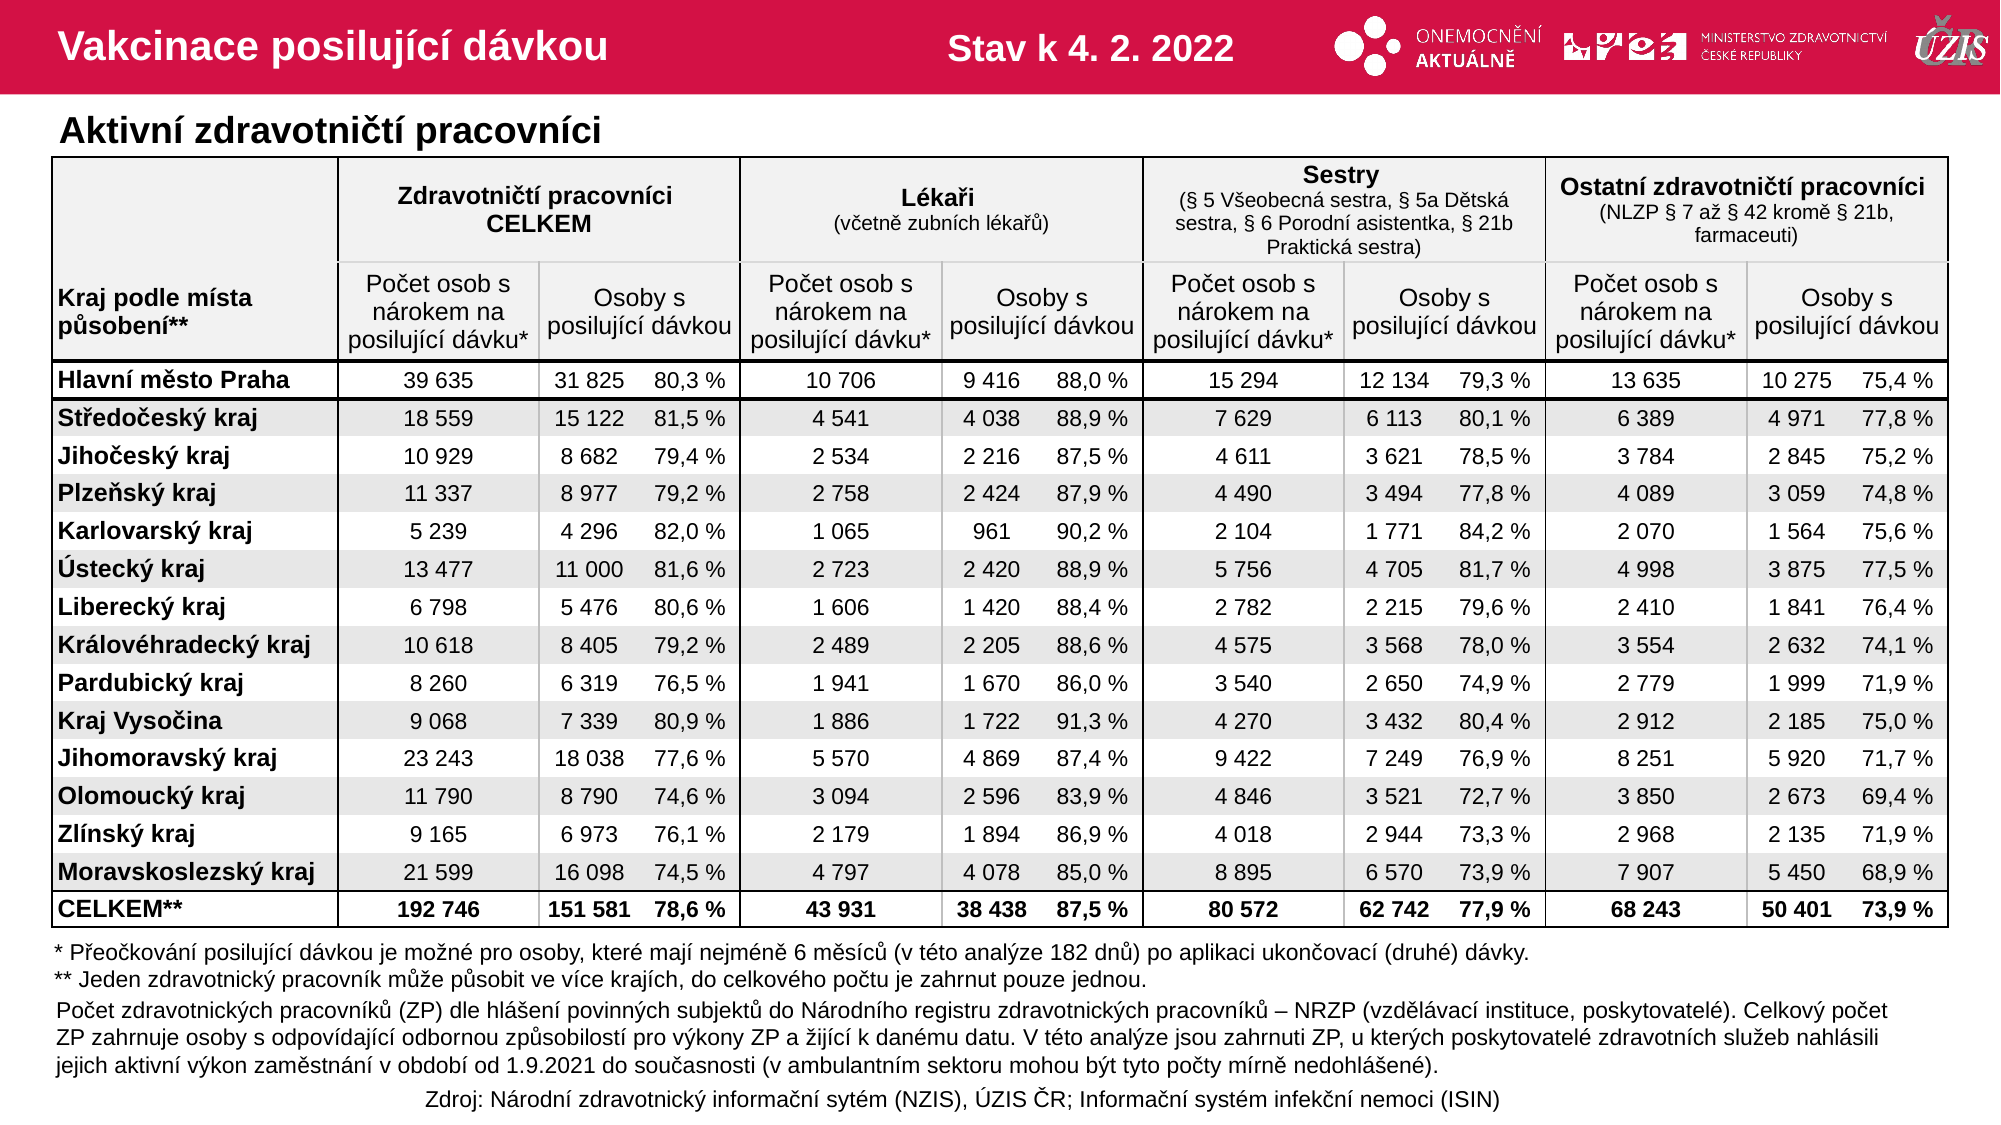

# Vakcinace posilující dávkou
Stav k 4. 2. 2022
Aktivní zdravotničtí pracovníci
|  | Zdravotničtí pracovníci CELKEM |  |  | Lékaři (včetně zubních lékařů) |  |  | Sestry (§ 5 Všeobecná sestra, § 5a Dětská sestra, § 6 Porodní asistentka, § 21b Praktická sestra) |  |  | Ostatní zdravotničtí pracovníci (NLZP § 7 až § 42 kromě § 21b, farmaceuti) |  |  |
| --- | --- | --- | --- | --- | --- | --- | --- | --- | --- | --- | --- | --- |
| Kraj podle místa působení\*\* | Počet osob s nárokem na posilující dávku\* | Osoby s posilující dávkou |  | Počet osob s nárokem na posilující dávku\* | Osoby s posilující dávkou |  | Počet osob s nárokem na posilující dávku\* | Osoby s posilující dávkou |  | Počet osob s nárokem na posilující dávku\* | Osoby s posilující dávkou |  |
| Hlavní město Praha | 39 635 | 31 825 | 80,3 % | 10 706 | 9 416 | 88,0 % | 15 294 | 12 134 | 79,3 % | 13 635 | 10 275 | 75,4 % |
| Středočeský kraj | 18 559 | 15 122 | 81,5 % | 4 541 | 4 038 | 88,9 % | 7 629 | 6 113 | 80,1 % | 6 389 | 4 971 | 77,8 % |
| Jihočeský kraj | 10 929 | 8 682 | 79,4 % | 2 534 | 2 216 | 87,5 % | 4 611 | 3 621 | 78,5 % | 3 784 | 2 845 | 75,2 % |
| Plzeňský kraj | 11 337 | 8 977 | 79,2 % | 2 758 | 2 424 | 87,9 % | 4 490 | 3 494 | 77,8 % | 4 089 | 3 059 | 74,8 % |
| Karlovarský kraj | 5 239 | 4 296 | 82,0 % | 1 065 | 961 | 90,2 % | 2 104 | 1 771 | 84,2 % | 2 070 | 1 564 | 75,6 % |
| Ústecký kraj | 13 477 | 11 000 | 81,6 % | 2 723 | 2 420 | 88,9 % | 5 756 | 4 705 | 81,7 % | 4 998 | 3 875 | 77,5 % |
| Liberecký kraj | 6 798 | 5 476 | 80,6 % | 1 606 | 1 420 | 88,4 % | 2 782 | 2 215 | 79,6 % | 2 410 | 1 841 | 76,4 % |
| Královéhradecký kraj | 10 618 | 8 405 | 79,2 % | 2 489 | 2 205 | 88,6 % | 4 575 | 3 568 | 78,0 % | 3 554 | 2 632 | 74,1 % |
| Pardubický kraj | 8 260 | 6 319 | 76,5 % | 1 941 | 1 670 | 86,0 % | 3 540 | 2 650 | 74,9 % | 2 779 | 1 999 | 71,9 % |
| Kraj Vysočina | 9 068 | 7 339 | 80,9 % | 1 886 | 1 722 | 91,3 % | 4 270 | 3 432 | 80,4 % | 2 912 | 2 185 | 75,0 % |
| Jihomoravský kraj | 23 243 | 18 038 | 77,6 % | 5 570 | 4 869 | 87,4 % | 9 422 | 7 249 | 76,9 % | 8 251 | 5 920 | 71,7 % |
| Olomoucký kraj | 11 790 | 8 790 | 74,6 % | 3 094 | 2 596 | 83,9 % | 4 846 | 3 521 | 72,7 % | 3 850 | 2 673 | 69,4 % |
| Zlínský kraj | 9 165 | 6 973 | 76,1 % | 2 179 | 1 894 | 86,9 % | 4 018 | 2 944 | 73,3 % | 2 968 | 2 135 | 71,9 % |
| Moravskoslezský kraj | 21 599 | 16 098 | 74,5 % | 4 797 | 4 078 | 85,0 % | 8 895 | 6 570 | 73,9 % | 7 907 | 5 450 | 68,9 % |
| CELKEM\*\* | 192 746 | 151 581 | 78,6 % | 43 931 | 38 438 | 87,5 % | 80 572 | 62 742 | 77,9 % | 68 243 | 50 401 | 73,9 % |
* Přeočkování posilující dávkou je možné pro osoby, které mají nejméně 6 měsíců (v této analýze 182 dnů) po aplikaci ukončovací (druhé) dávky.
** Jeden zdravotnický pracovník může působit ve více krajích, do celkového počtu je zahrnut pouze jednou.
Počet zdravotnických pracovníků (ZP) dle hlášení povinných subjektů do Národního registru zdravotnických pracovníků – NRZP (vzdělávací instituce, poskytovatelé). Celkový počet ZP zahrnuje osoby s odpovídající odbornou způsobilostí pro výkony ZP a žijící k danému datu. V této analýze jsou zahrnuti ZP, u kterých poskytovatelé zdravotních služeb nahlásili jejich aktivní výkon zaměstnání v období od 1.9.2021 do současnosti (v ambulantním sektoru mohou být tyto počty mírně nedohlášené).
Zdroj: Národní zdravotnický informační sytém (NZIS), ÚZIS ČR; Informační systém infekční nemoci (ISIN)